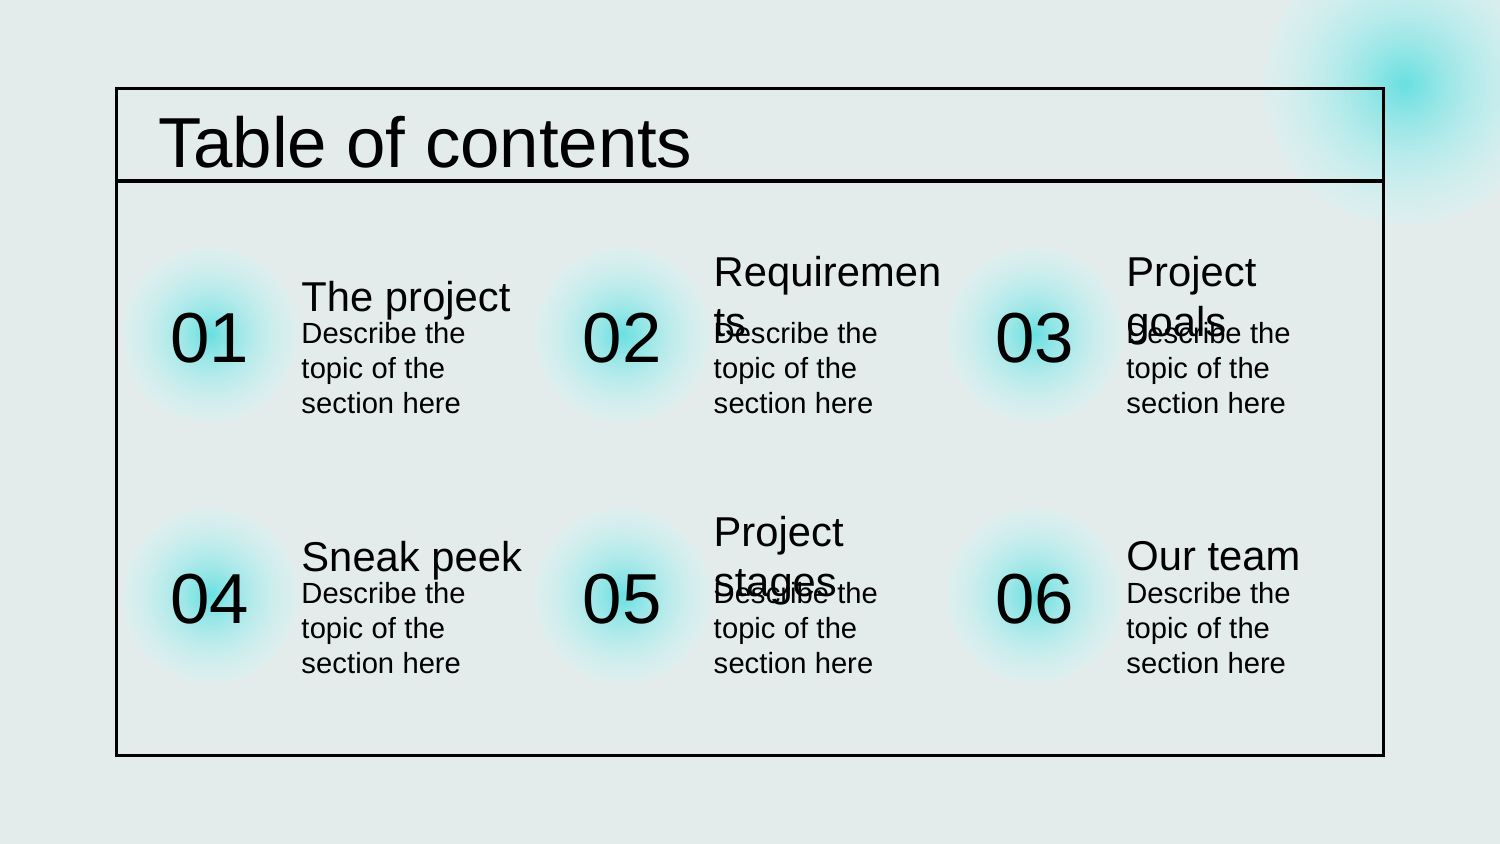

Table of contents

# The project
Requirements
Project goals
01
02
03
Describe the topic of the section here
Describe the topic of the section here
Describe the topic of the section here

Our team
Project stages
Sneak peek
04
05
06
Describe the topic of the section here
Describe the topic of the section here
Describe the topic of the section here